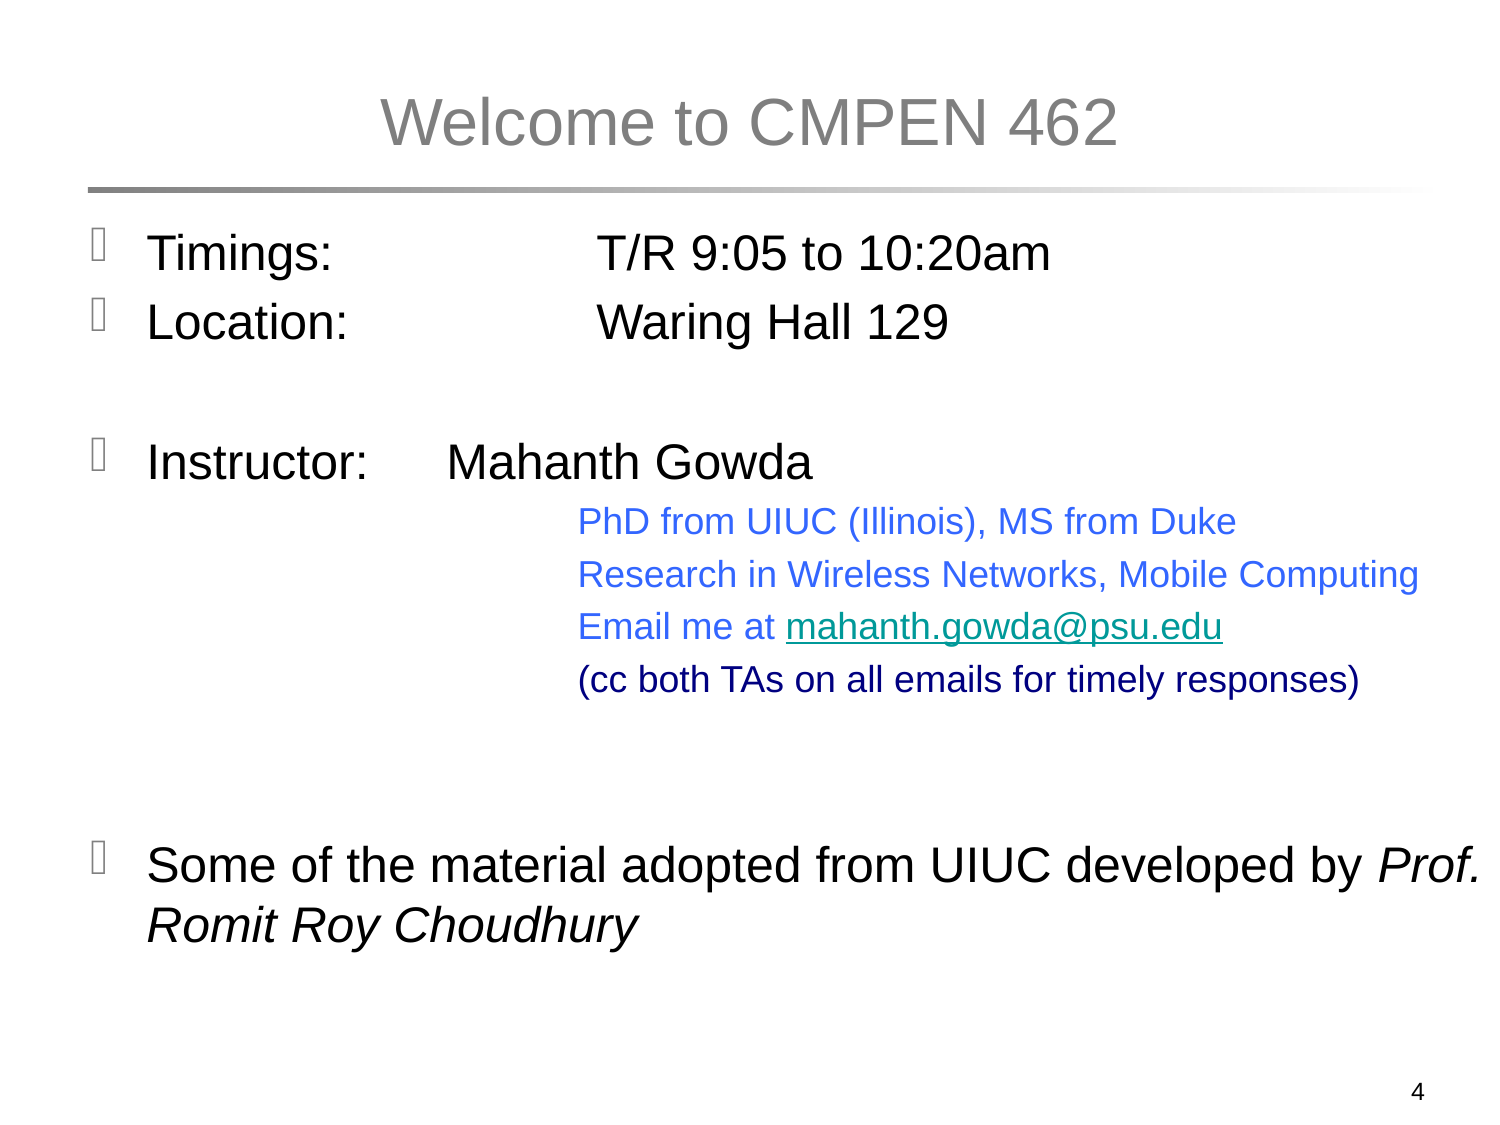

# Welcome to CMPEN 462
Timings: 		T/R 9:05 to 10:20am
Location: 		Waring Hall 129

Instructor: 	Mahanth Gowda
			PhD from UIUC (Illinois), MS from Duke
			Research in Wireless Networks, Mobile Computing
			Email me at mahanth.gowda@psu.edu
			(cc both TAs on all emails for timely responses)

Some of the material adopted from UIUC developed by Prof. Romit Roy Choudhury